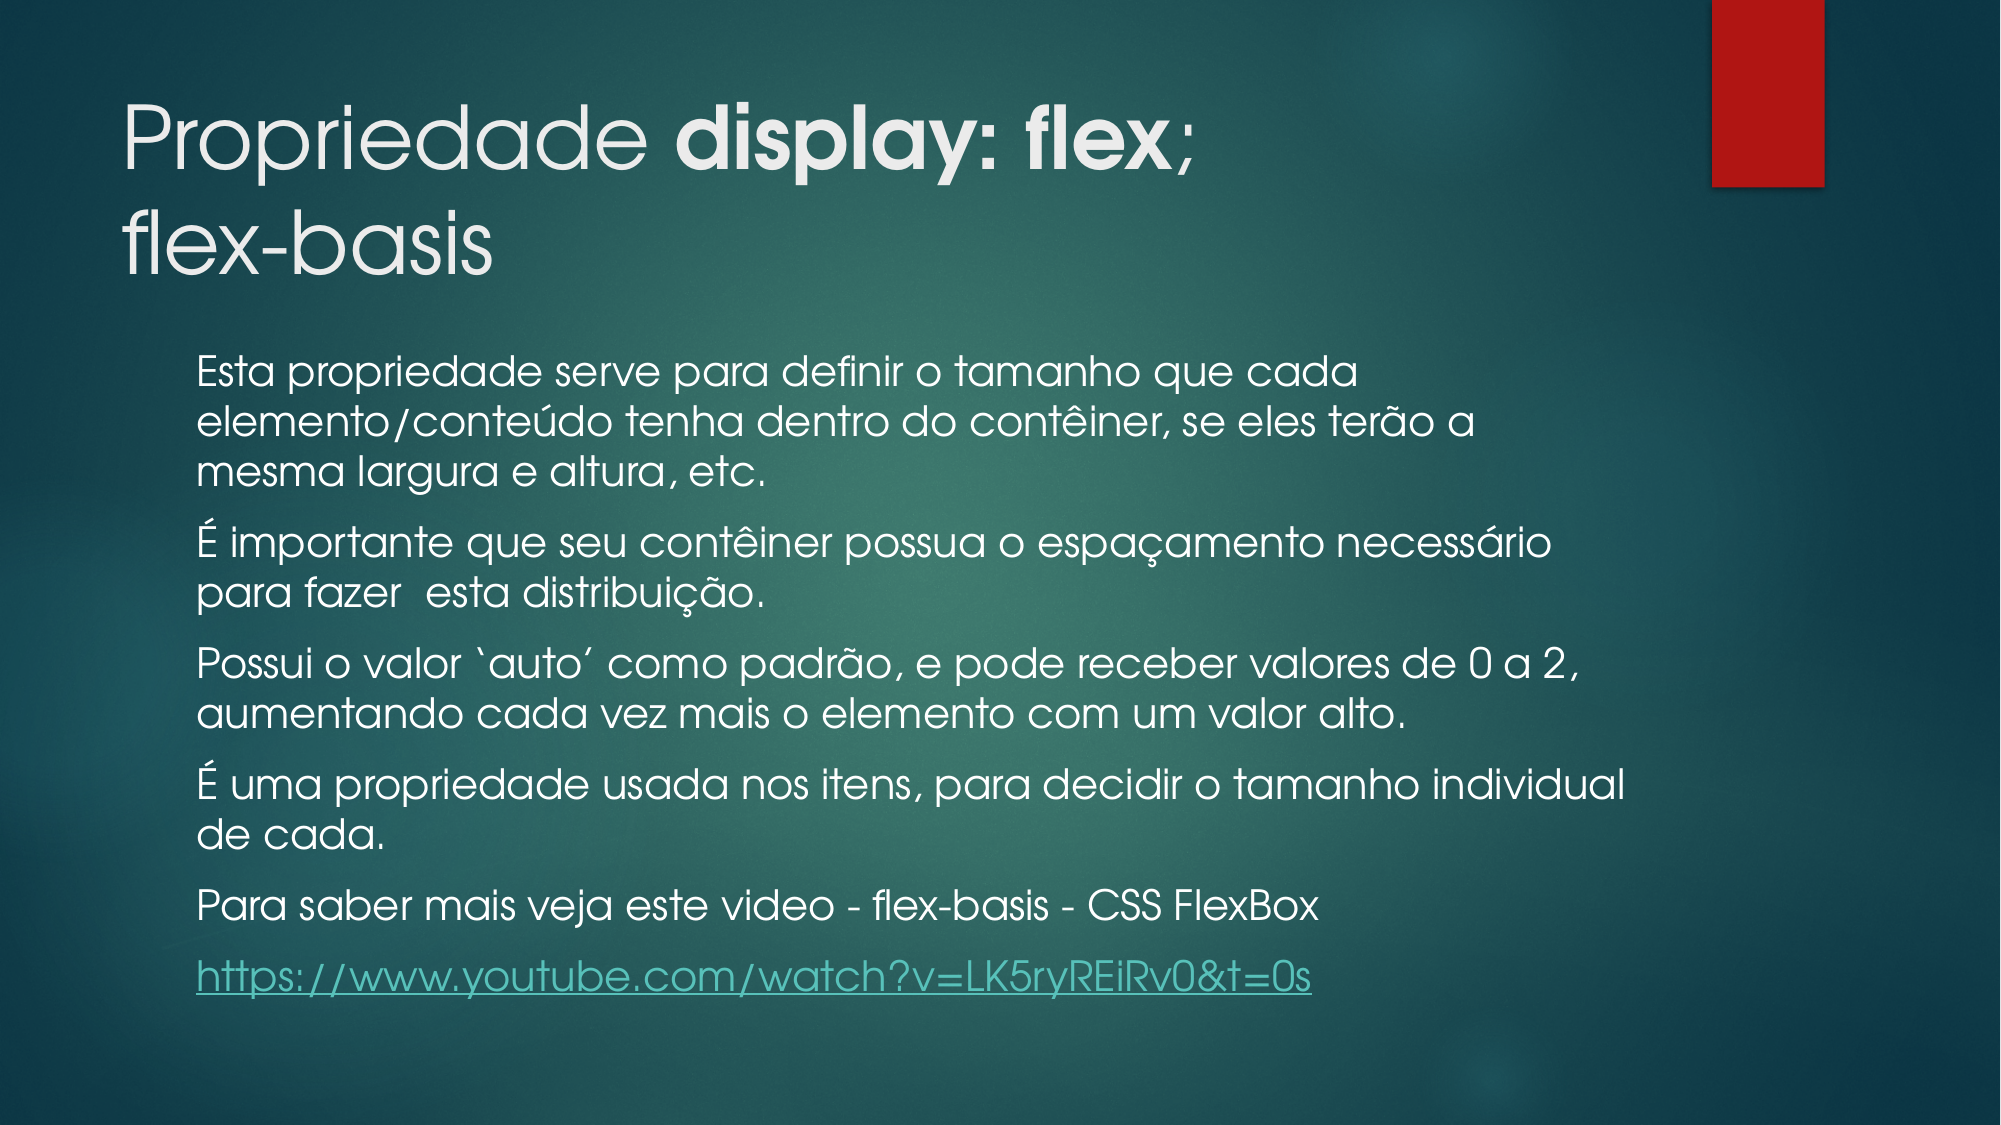

# Propriedade display: flex;
flex-basis
Esta propriedade serve para definir o tamanho que cada elemento/conteúdo tenha dentro do contêiner, se eles terão a mesma largura e altura, etc.
É importante que seu contêiner possua o espaçamento necessário para fazer  esta distribuição.
Possui o valor ‘auto’ como padrão, e pode receber valores de 0 a 2, aumentando cada vez mais o elemento com um valor alto.
É uma propriedade usada nos itens, para decidir o tamanho individual de cada.
Para saber mais veja este video - flex-basis - CSS FlexBox
https://www.youtube.com/watch?v=LK5ryREiRv0&t=0s